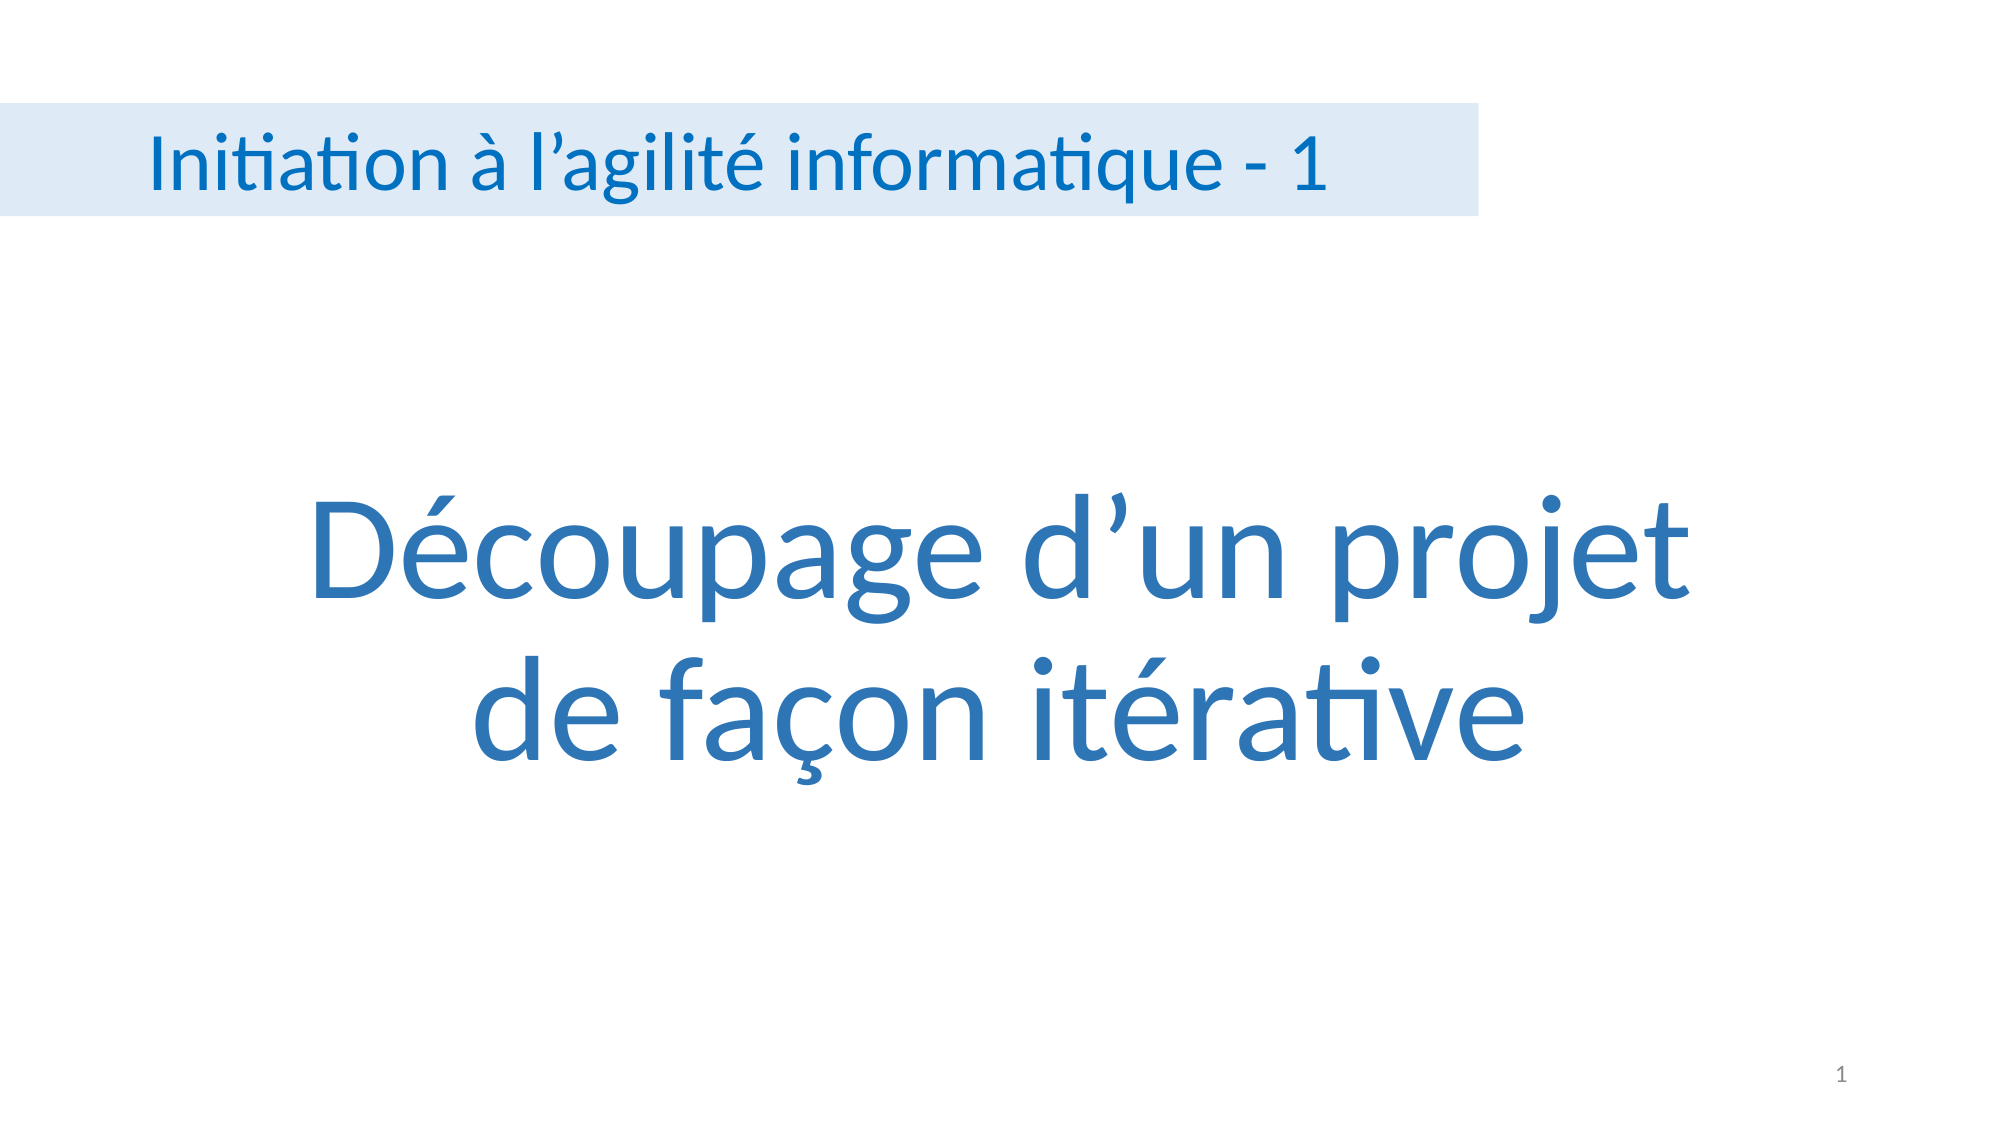

# Initiation à l’agilité informatique - 1
Découpage d’un projet de façon itérative
1